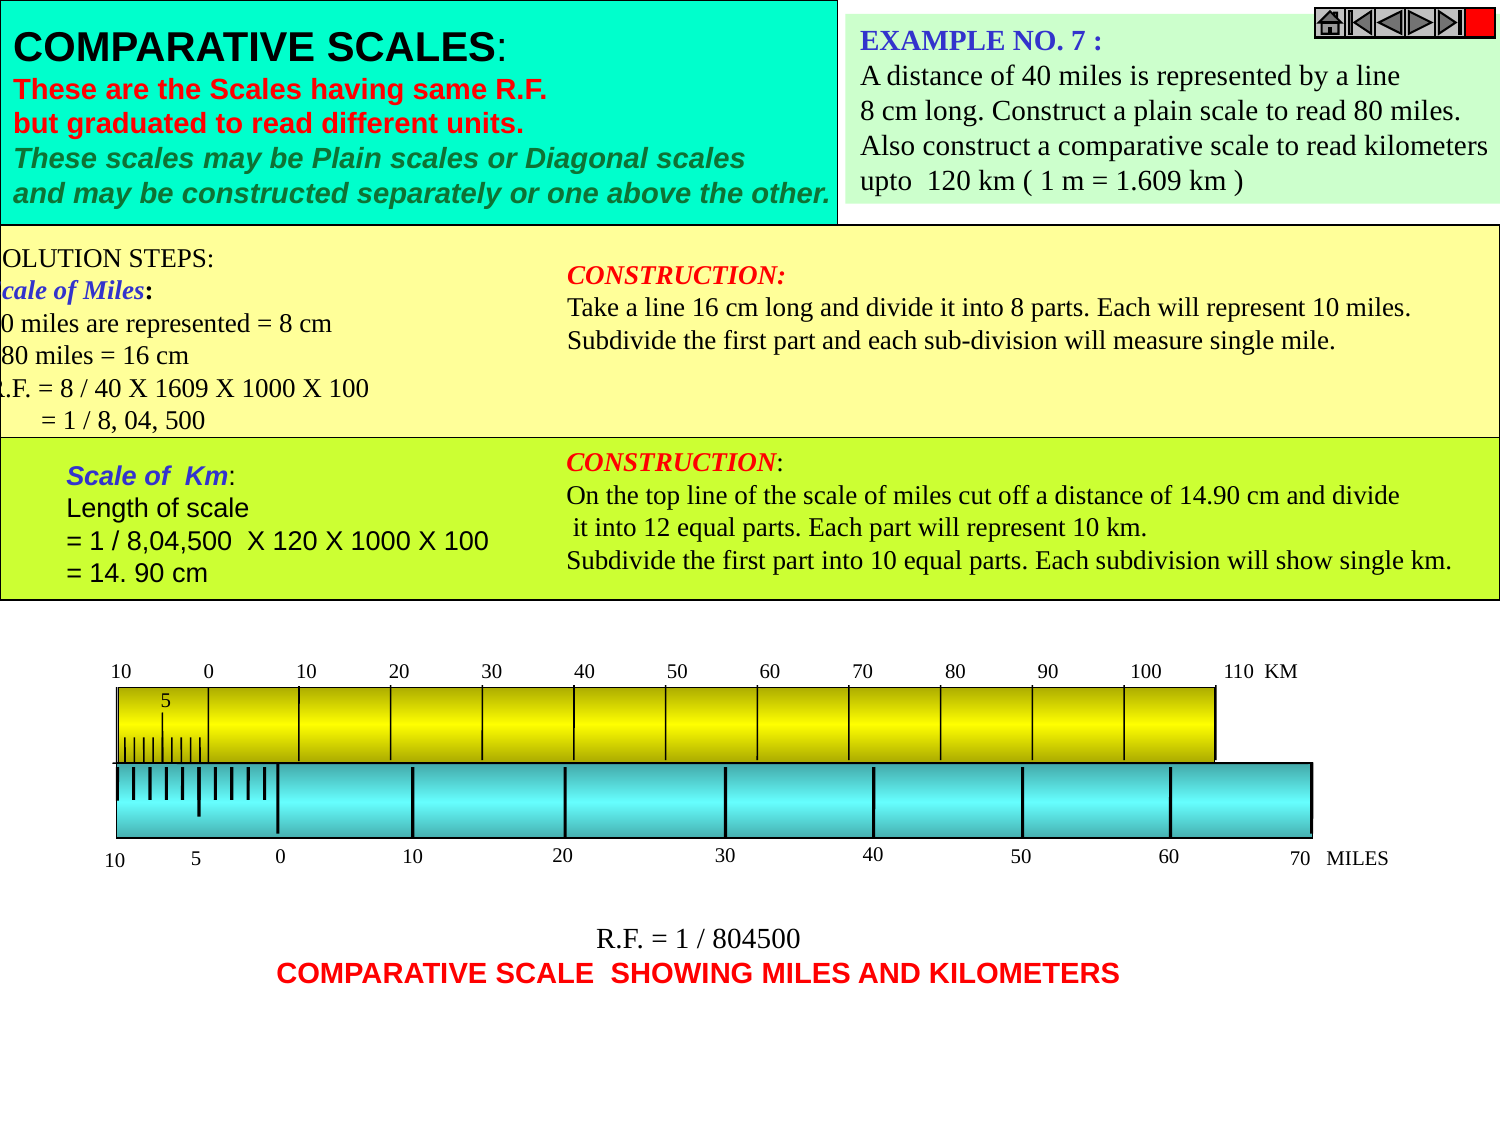

COMPARATIVE SCALES:
These are the Scales having same R.F.
but graduated to read different units.
These scales may be Plain scales or Diagonal scales
and may be constructed separately or one above the other.

EXAMPLE NO. 7 :
A distance of 40 miles is represented by a line
8 cm long. Construct a plain scale to read 80 miles.
Also construct a comparative scale to read kilometers
upto  120 km ( 1 m = 1.609 km )

SOLUTION STEPS:
Scale of Miles:
40 miles are represented = 8 cm
: 80 miles = 16 cm
R.F. = 8 / 40 X 1609 X 1000 X 100
        = 1 / 8, 04, 500
CONSTRUCTION:
Take a line 16 cm long and divide it into 8 parts. Each will represent 10 miles.
Subdivide the first part and each sub-division will measure single mile.

CONSTRUCTION:
On the top line of the scale of miles cut off a distance of 14.90 cm and divide
 it into 12 equal parts. Each part will represent 10 km.
Subdivide the first part into 10 equal parts. Each subdivision will show single km.
Scale of  Km:
Length of scale
= 1 / 8,04,500  X 120 X 1000 X 100
= 14. 90 cm
10
0
10
20
30
40
50
60
70
80
90
100
110  KM
5

40
20
30
0
10
50
60
5
70   MILES
10
R.F. = 1 / 804500
COMPARATIVE SCALE  SHOWING MILES AND KILOMETERS